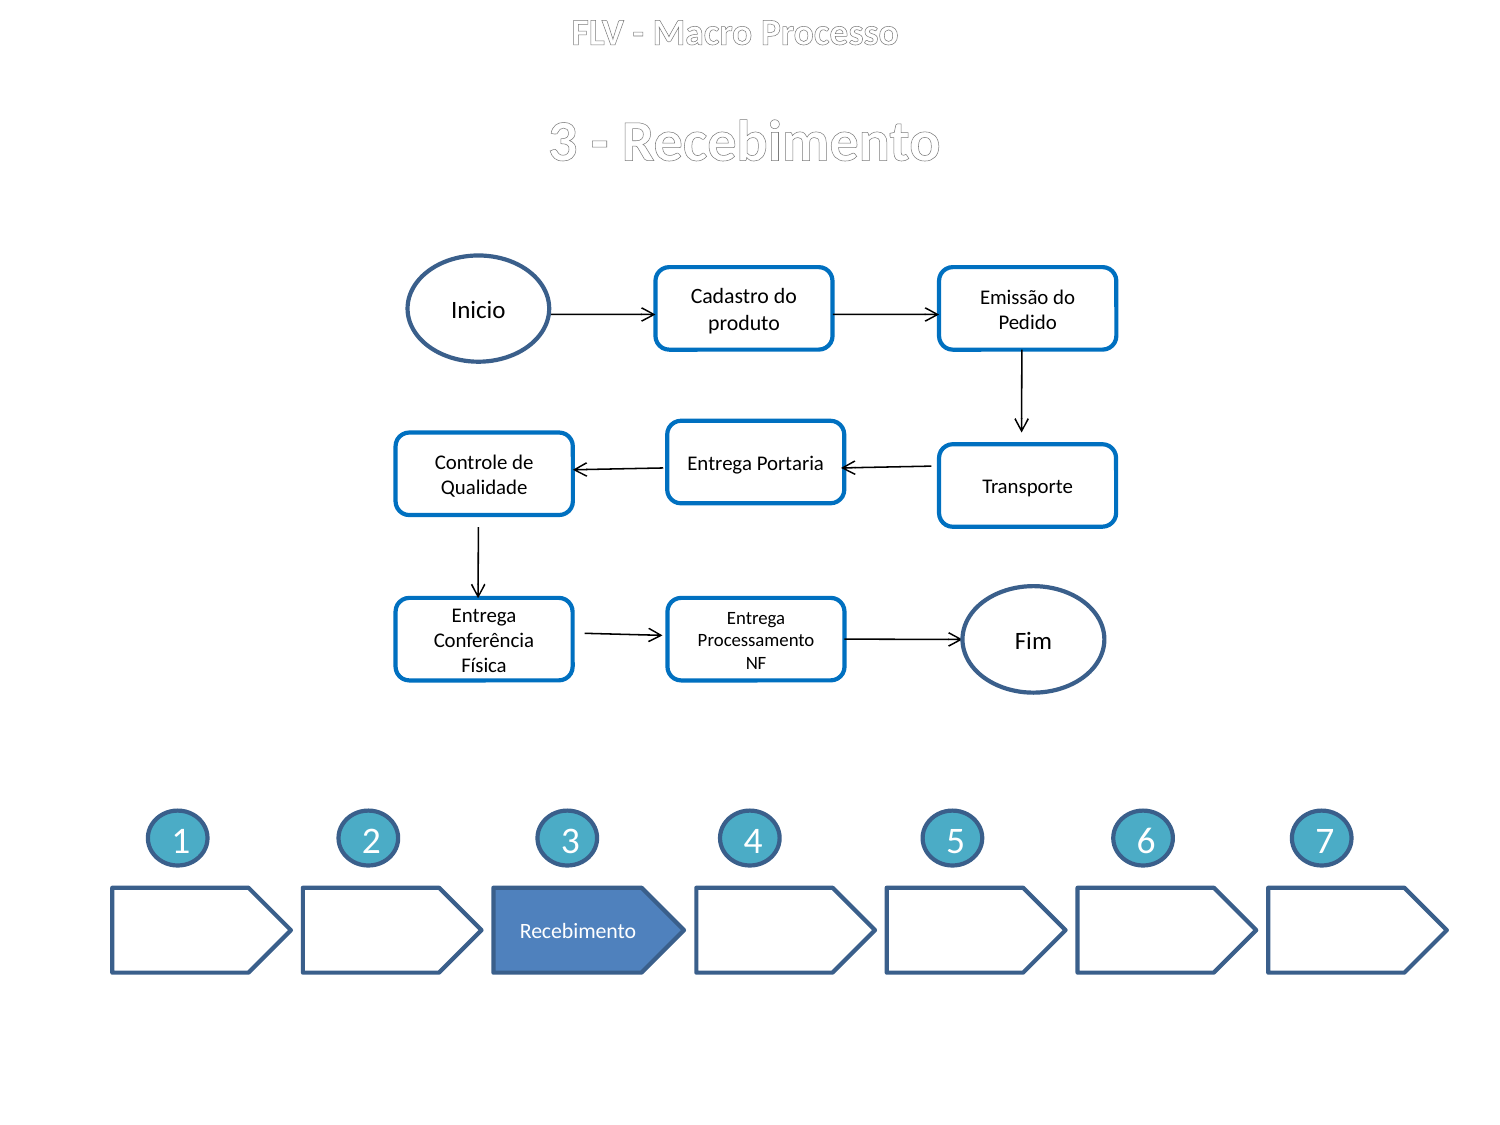

FLV - Macro Processo

 3 - Recebimento
Inicio
Cadastro do produto
Emissão do Pedido
Entrega Portaria
Controle de Qualidade
Transporte
Entrega Conferência Física
Entrega Processamento NF
Fim
1
2
3
4
5
6
7

Cadastro
Pedido
Recebimento
Armazenagem
Exposição
Frente de caixa
Pós venda